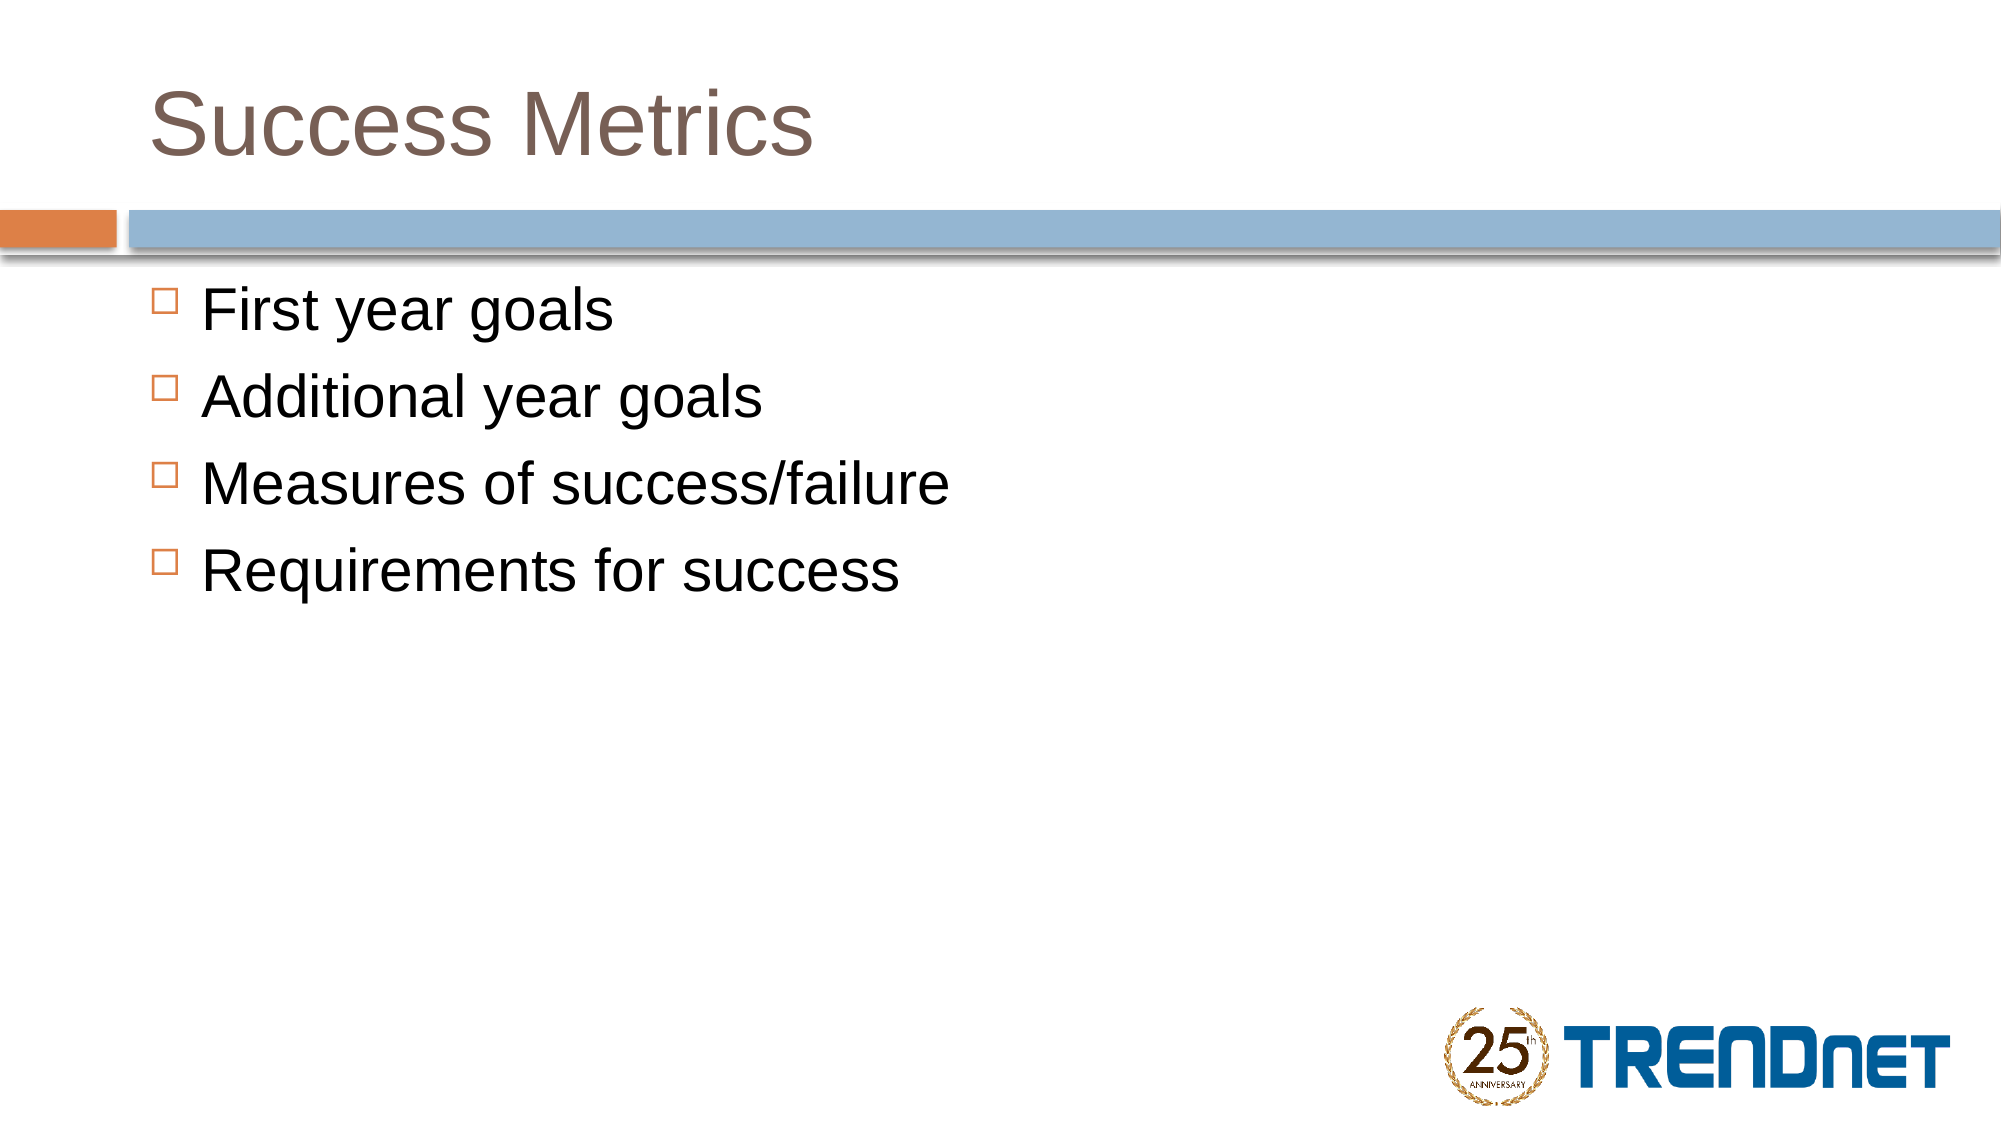

# Success Metrics
First year goals
Additional year goals
Measures of success/failure
Requirements for success